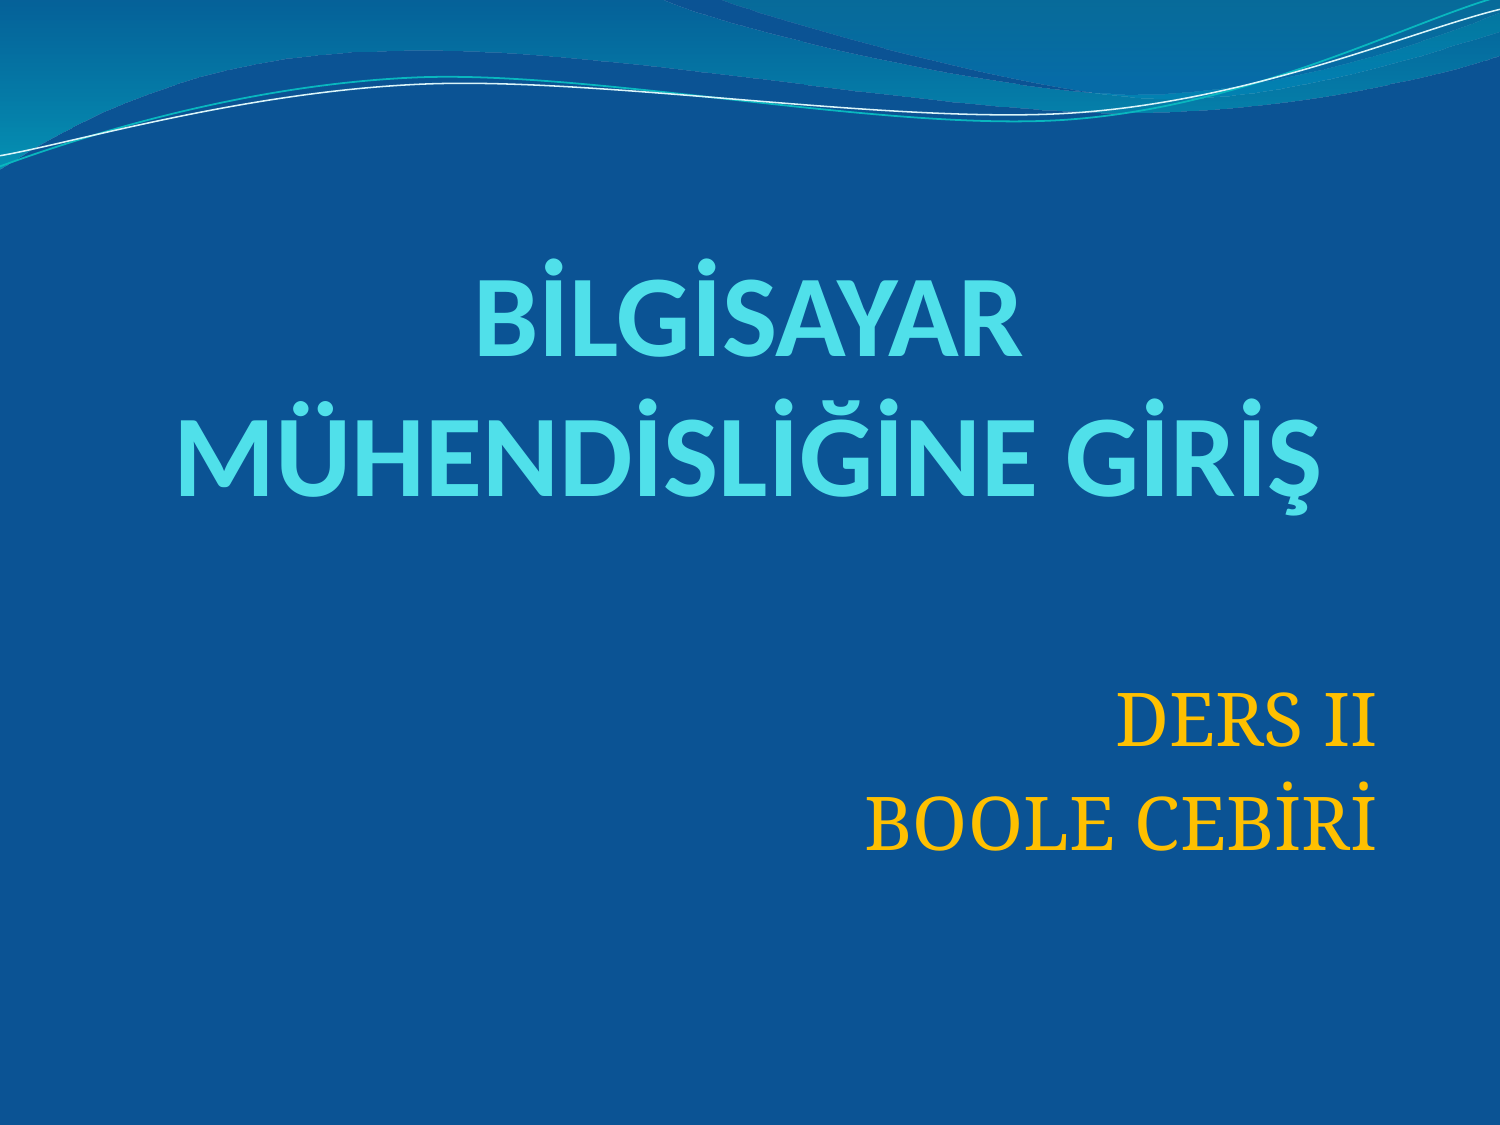

# BİLGİSAYAR MÜHENDİSLİĞİNE GİRİŞ

DERS II
BOOLE CEBİRİ